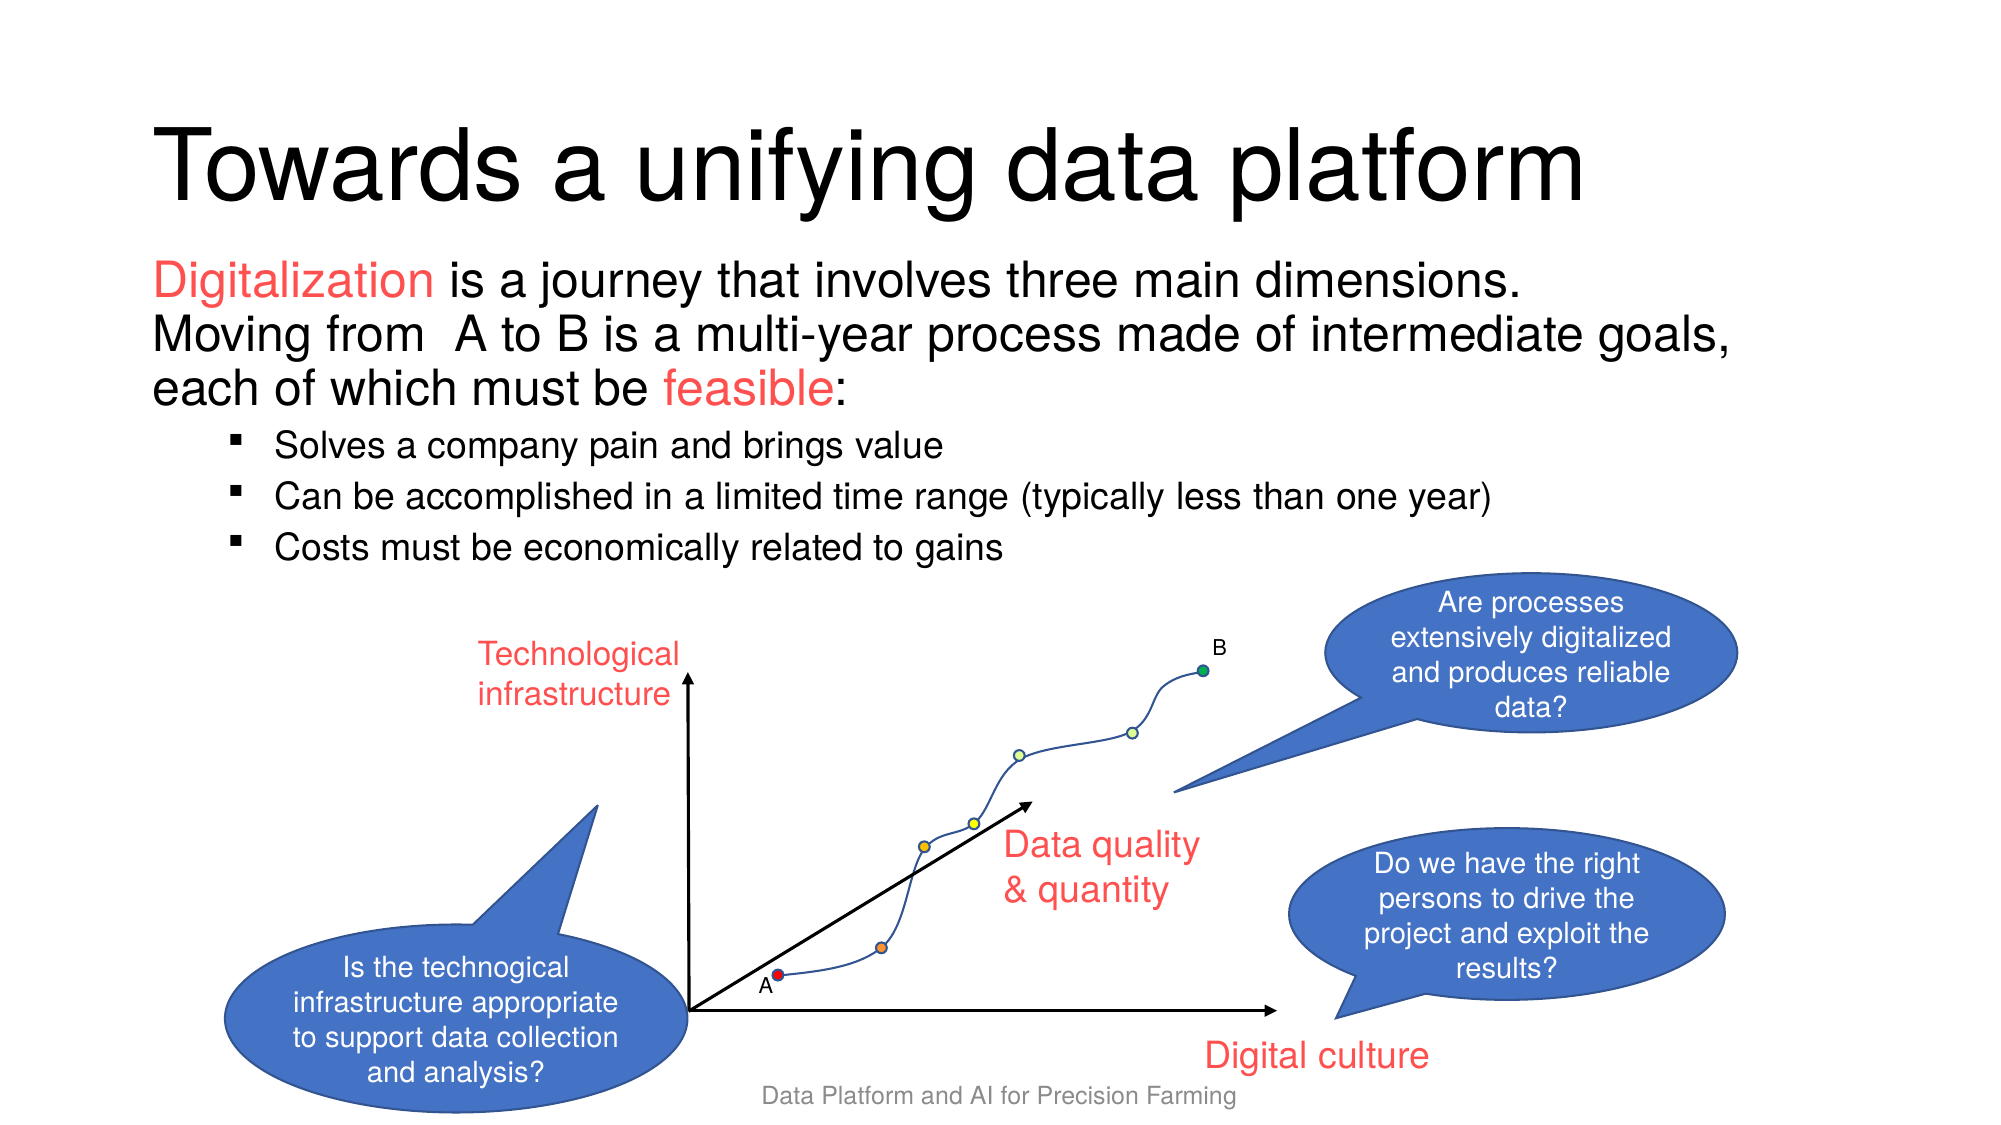

# Towards a unifying data platform
Digitalization is a journey that involves three main dimensions.
Moving from  A to B is a multi-year process made of intermediate goals, each of which must be feasible:
Solves a company pain and brings value
Can be accomplished in a limited time range (typically less than one year)
Costs must be economically related to gains

Are processes extensively digitalized and produces reliable data?
Technological
infrastructure
B

Data quality
& quantity

Do we have the right persons to drive the project and exploit the results?

Is the technogical infrastructure appropriate to support data collection and analysis?

A

Digital culture
7